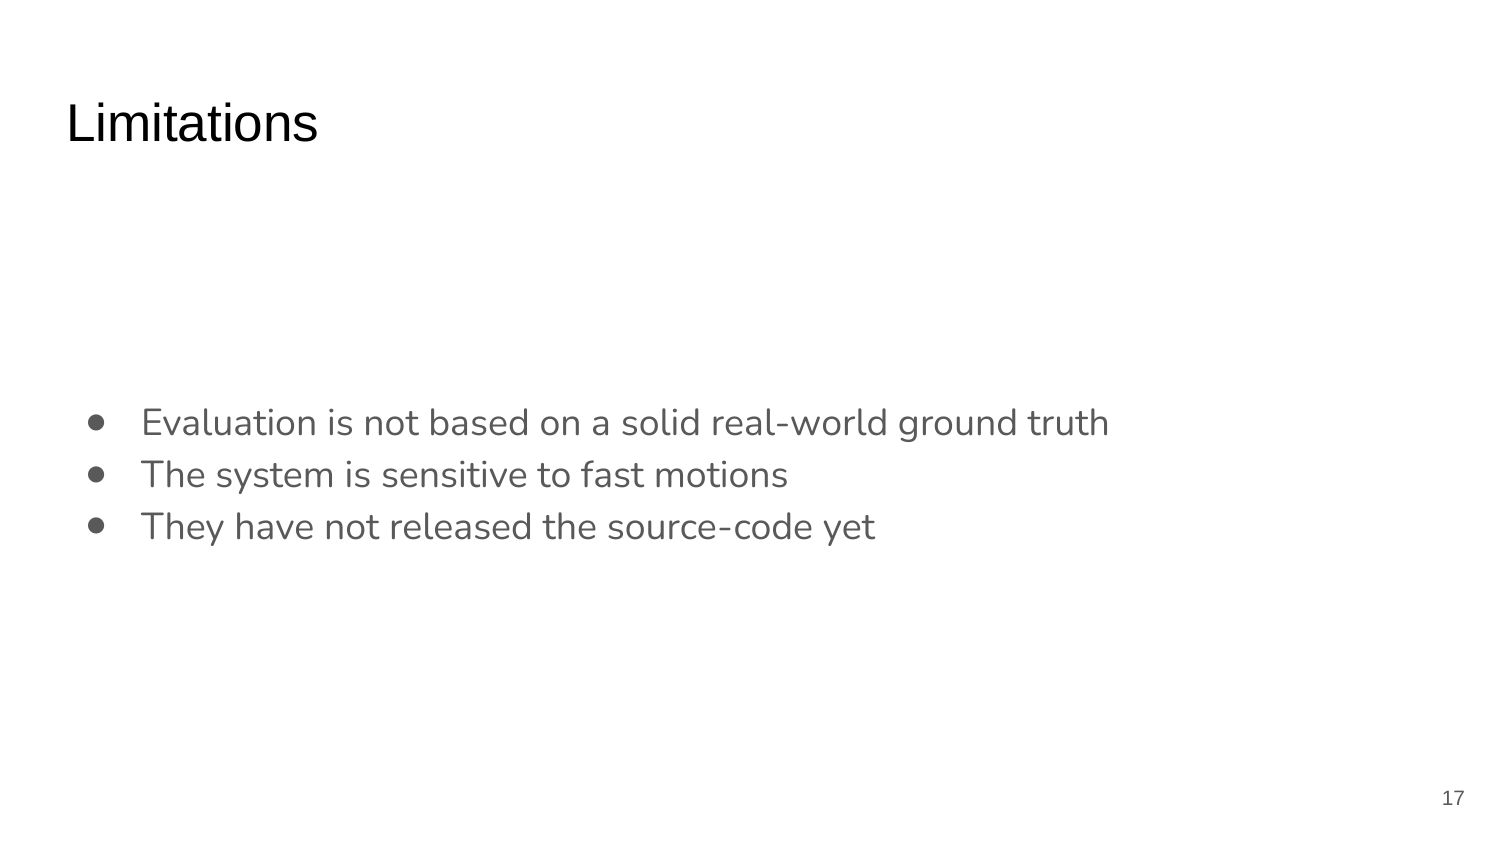

# Limitations
Evaluation is not based on a solid real-world ground truth
The system is sensitive to fast motions
They have not released the source-code yet
17